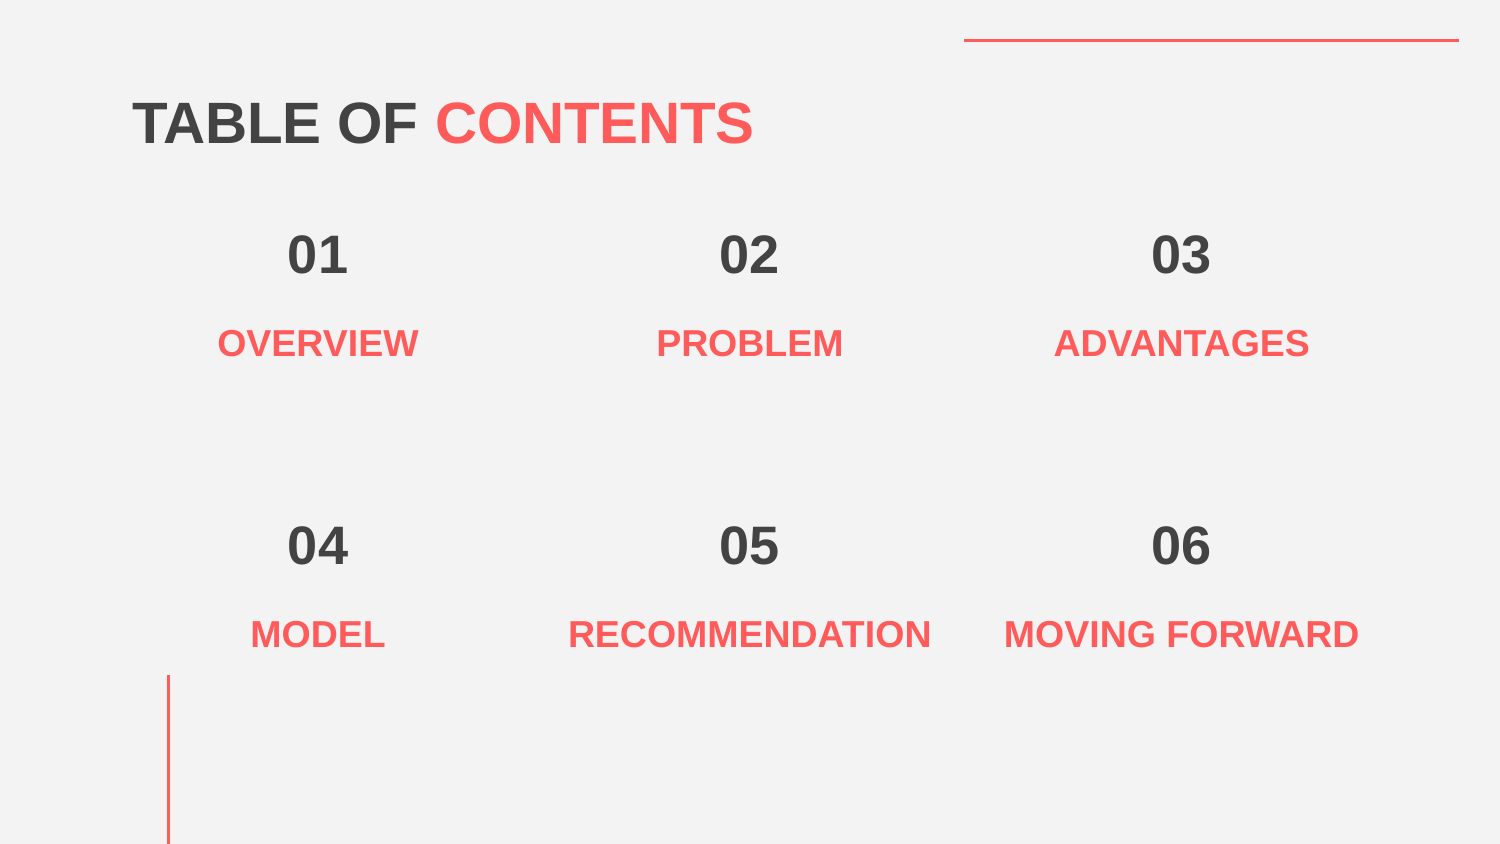

# TABLE OF CONTENTS
01
02
03
OVERVIEW
PROBLEM
ADVANTAGES

04
05
06
MODEL
RECOMMENDATION
MOVING FORWARD